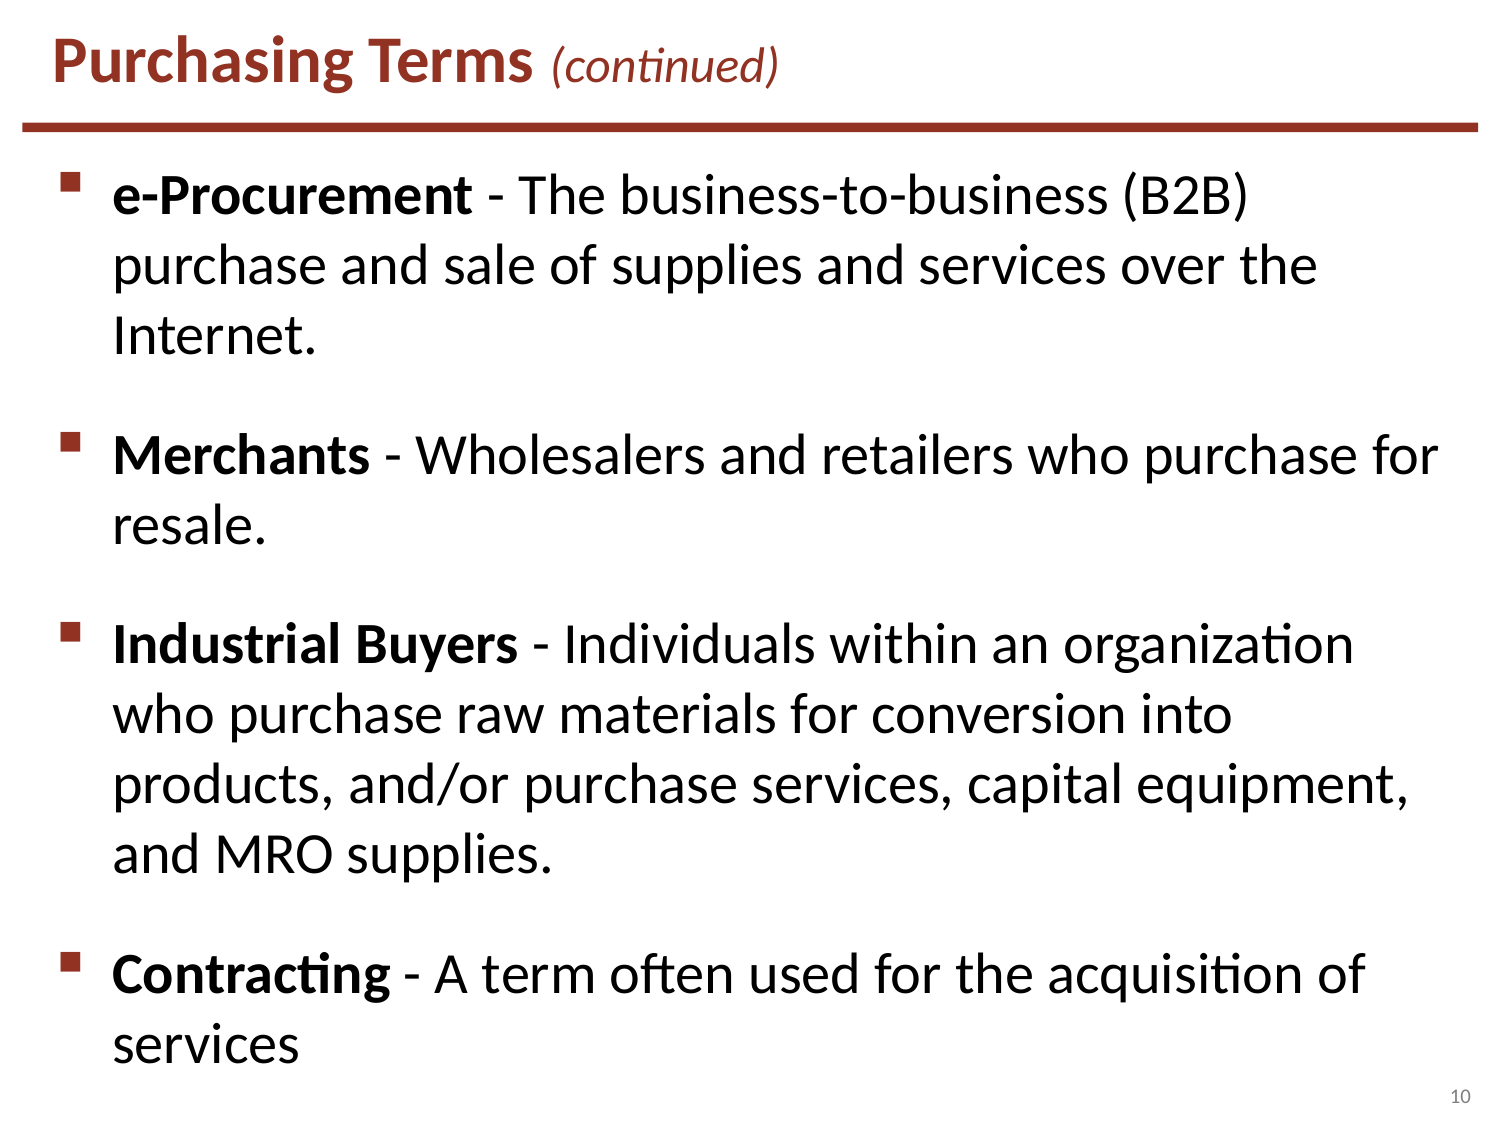

Purchasing Terms (continued)
e-Procurement - The business-to-business (B2B) purchase and sale of supplies and services over the Internet.
Merchants - Wholesalers and retailers who purchase for resale.
Industrial Buyers - Individuals within an organization who purchase raw materials for conversion into products, and/or purchase services, capital equipment, and MRO supplies.
Contracting - A term often used for the acquisition of services
10